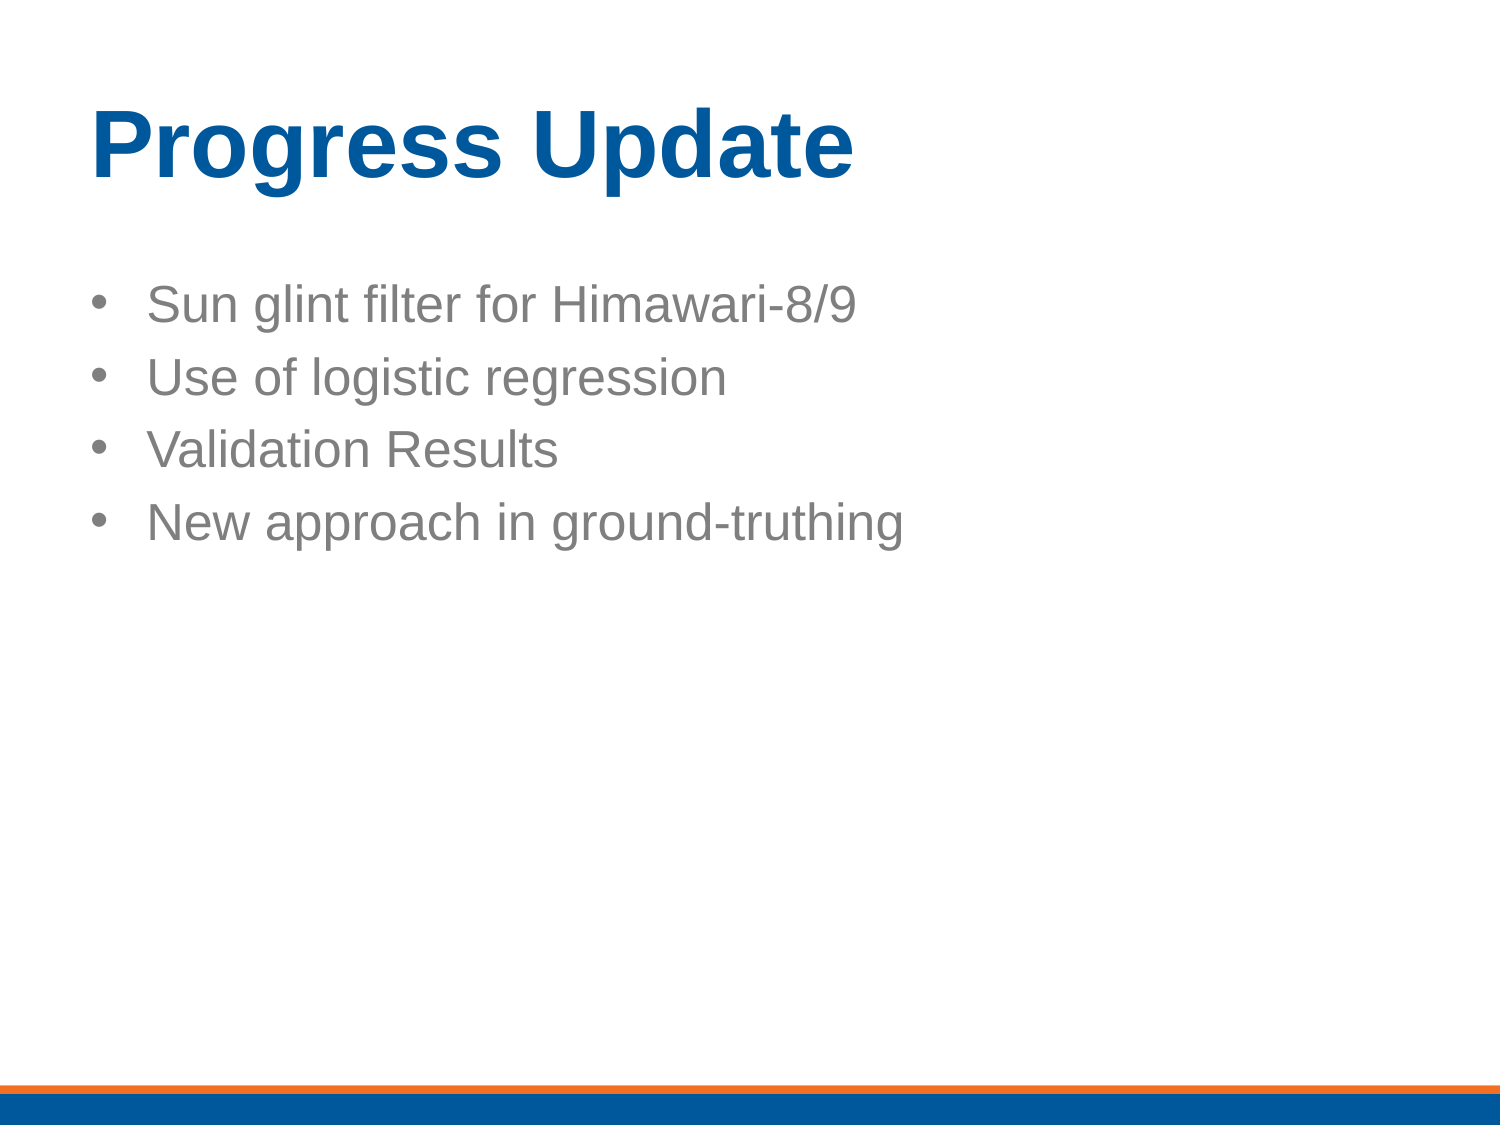

# Progress Update
Sun glint filter for Himawari-8/9
Use of logistic regression
Validation Results
New approach in ground-truthing